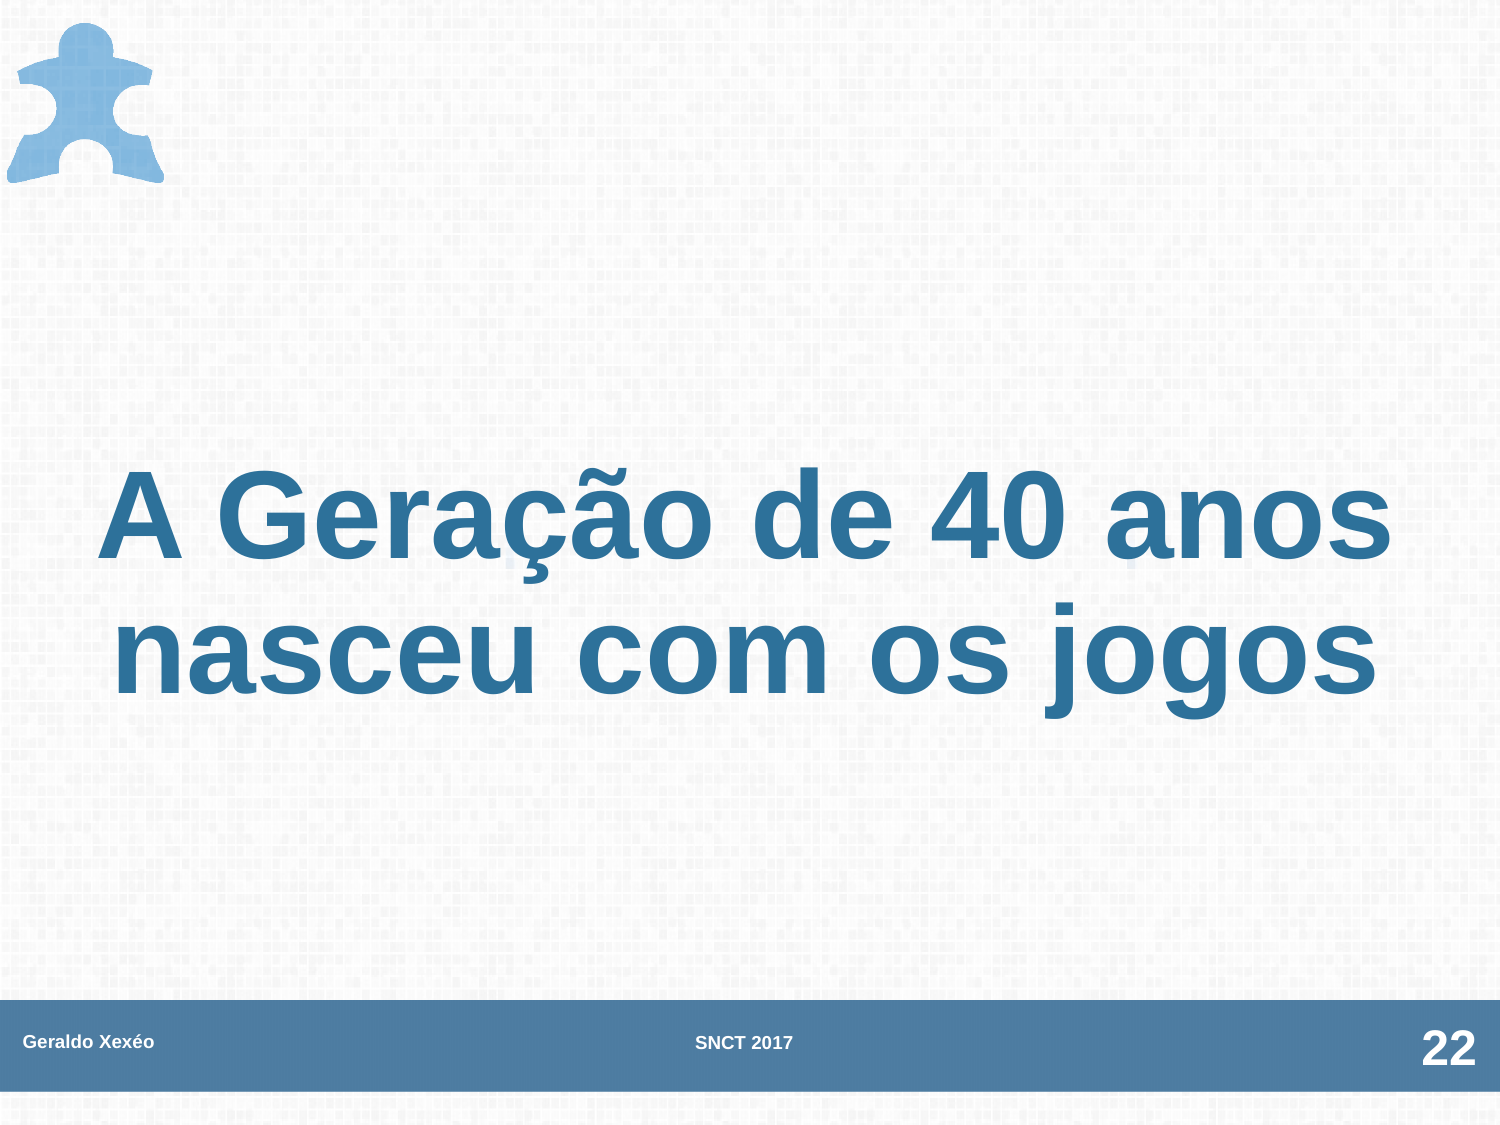

# A Geração de 40 anos nasceu com os jogos
Geraldo Xexéo
SNCT 2017
22